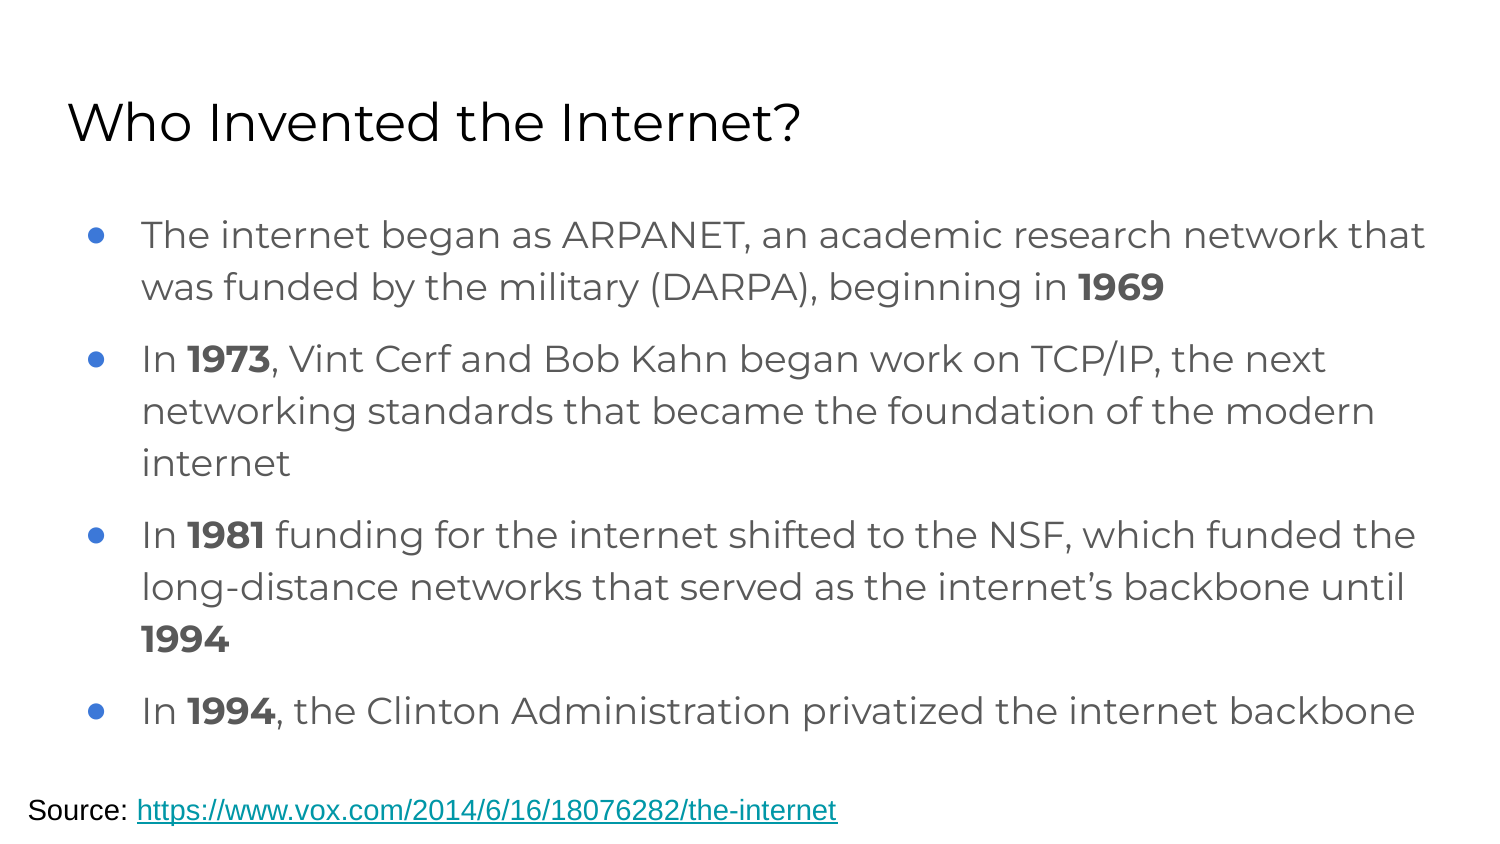

# Who Invented the Internet?
The internet began as ARPANET, an academic research network that was funded by the military (DARPA), beginning in 1969
In 1973, Vint Cerf and Bob Kahn began work on TCP/IP, the next networking standards that became the foundation of the modern internet
In 1981 funding for the internet shifted to the NSF, which funded the long-distance networks that served as the internet’s backbone until 1994
In 1994, the Clinton Administration privatized the internet backbone
Source: https://www.vox.com/2014/6/16/18076282/the-internet